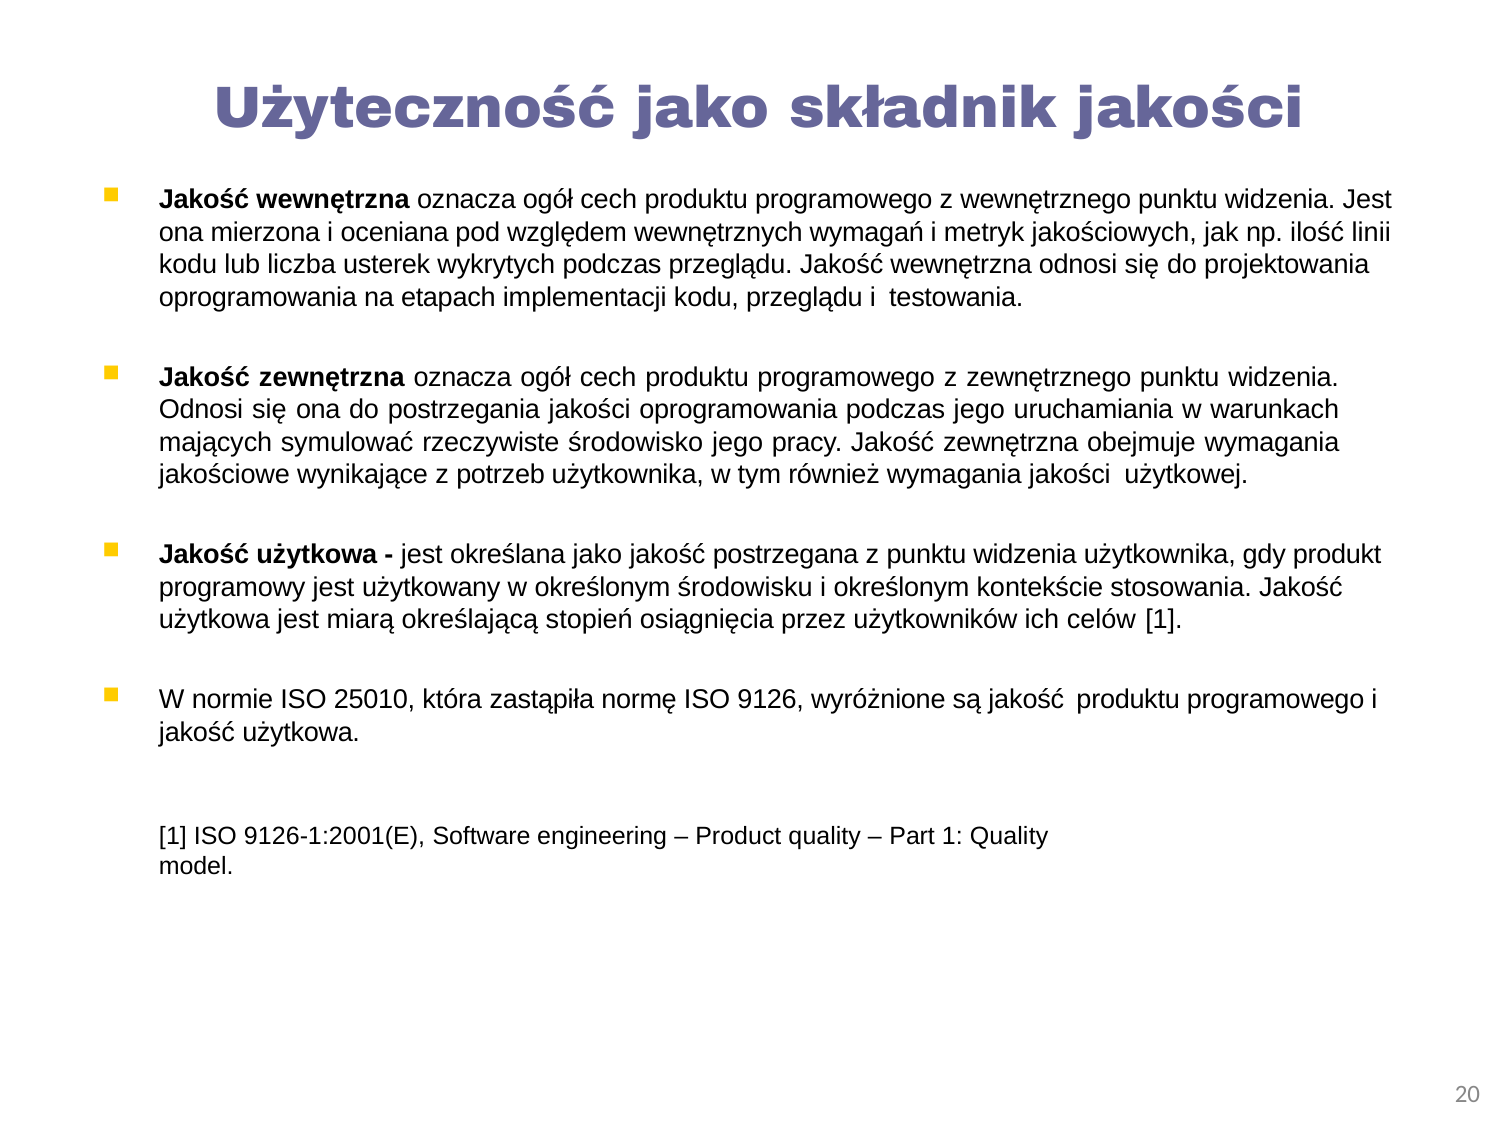

# Użyteczność jako składnik jakości
Jakość wewnętrzna oznacza ogół cech produktu programowego z wewnętrznego punktu widzenia. Jest  ona mierzona i oceniana pod względem wewnętrznych wymagań i metryk jakościowych, jak np. ilość linii  kodu lub liczba usterek wykrytych podczas przeglądu. Jakość wewnętrzna odnosi się do projektowania  oprogramowania na etapach implementacji kodu, przeglądu i testowania.

Jakość zewnętrzna oznacza ogół cech produktu programowego z zewnętrznego punktu widzenia.  Odnosi się ona do postrzegania jakości oprogramowania podczas jego uruchamiania w warunkach  mających symulować rzeczywiste środowisko jego pracy. Jakość zewnętrzna obejmuje wymagania  jakościowe wynikające z potrzeb użytkownika, w tym również wymagania jakości użytkowej.

Jakość użytkowa - jest określana jako jakość postrzegana z punktu widzenia użytkownika, gdy produkt  programowy jest użytkowany w określonym środowisku i określonym kontekście stosowania. Jakość  użytkowa jest miarą określającą stopień osiągnięcia przez użytkowników ich celów [1].

W normie ISO 25010, która zastąpiła normę ISO 9126, wyróżnione są jakość produktu programowego i
jakość użytkowa.
[1] ISO 9126-1:2001(E), Software engineering – Product quality – Part 1: Quality model.
20